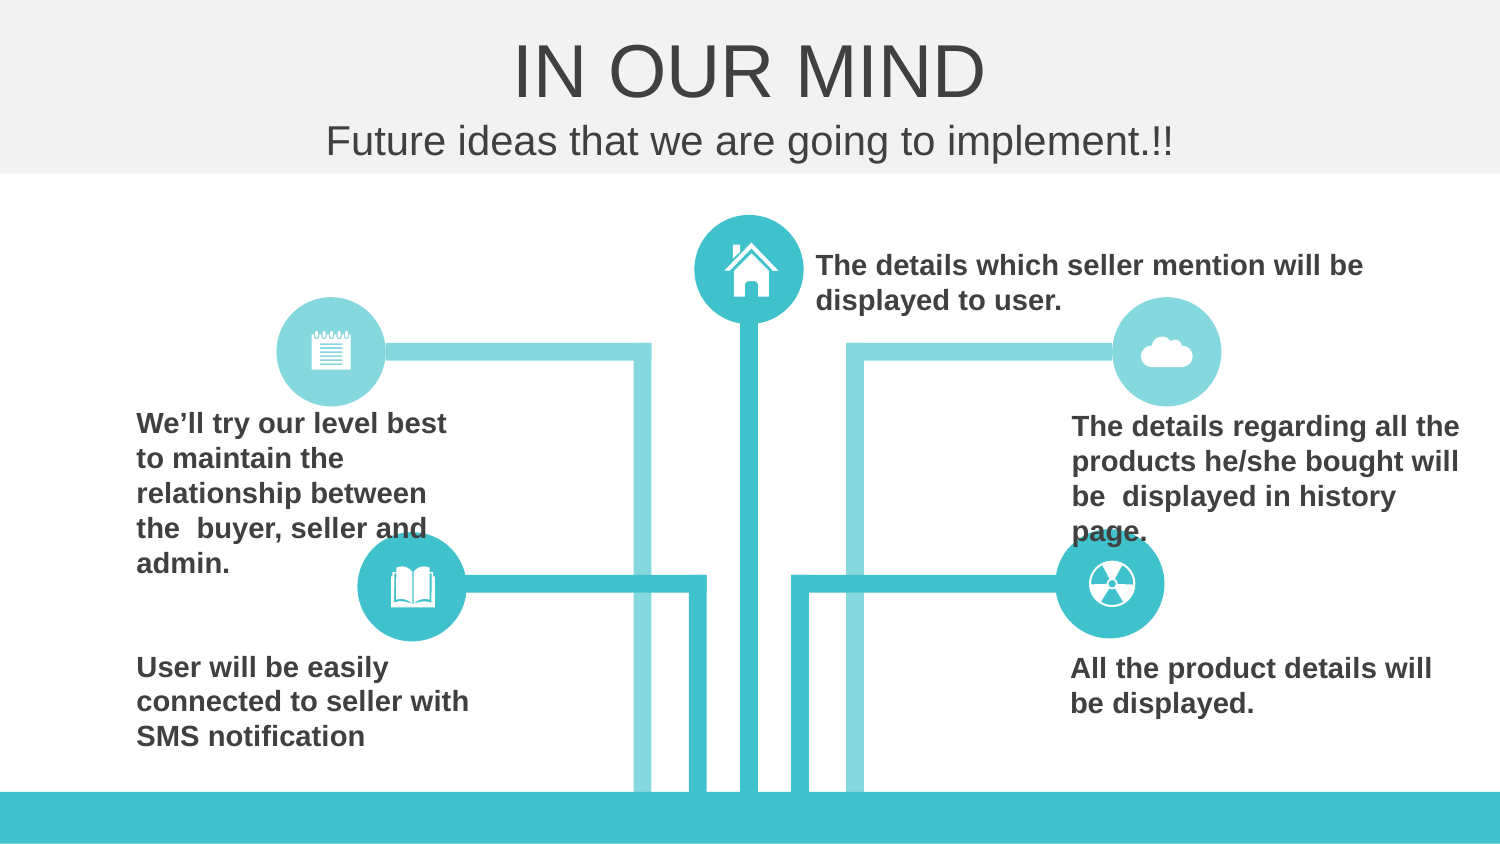

IN OUR MIND
Future ideas that we are going to implement.!!

The details which seller mention will be displayed to user.

The details regarding all the products he/she bought will be  displayed in history page.

We’ll try our level best to maintain the relationship between the  buyer, seller and admin.

User will be easily connected to seller with SMS notification
All the product details will be displayed.